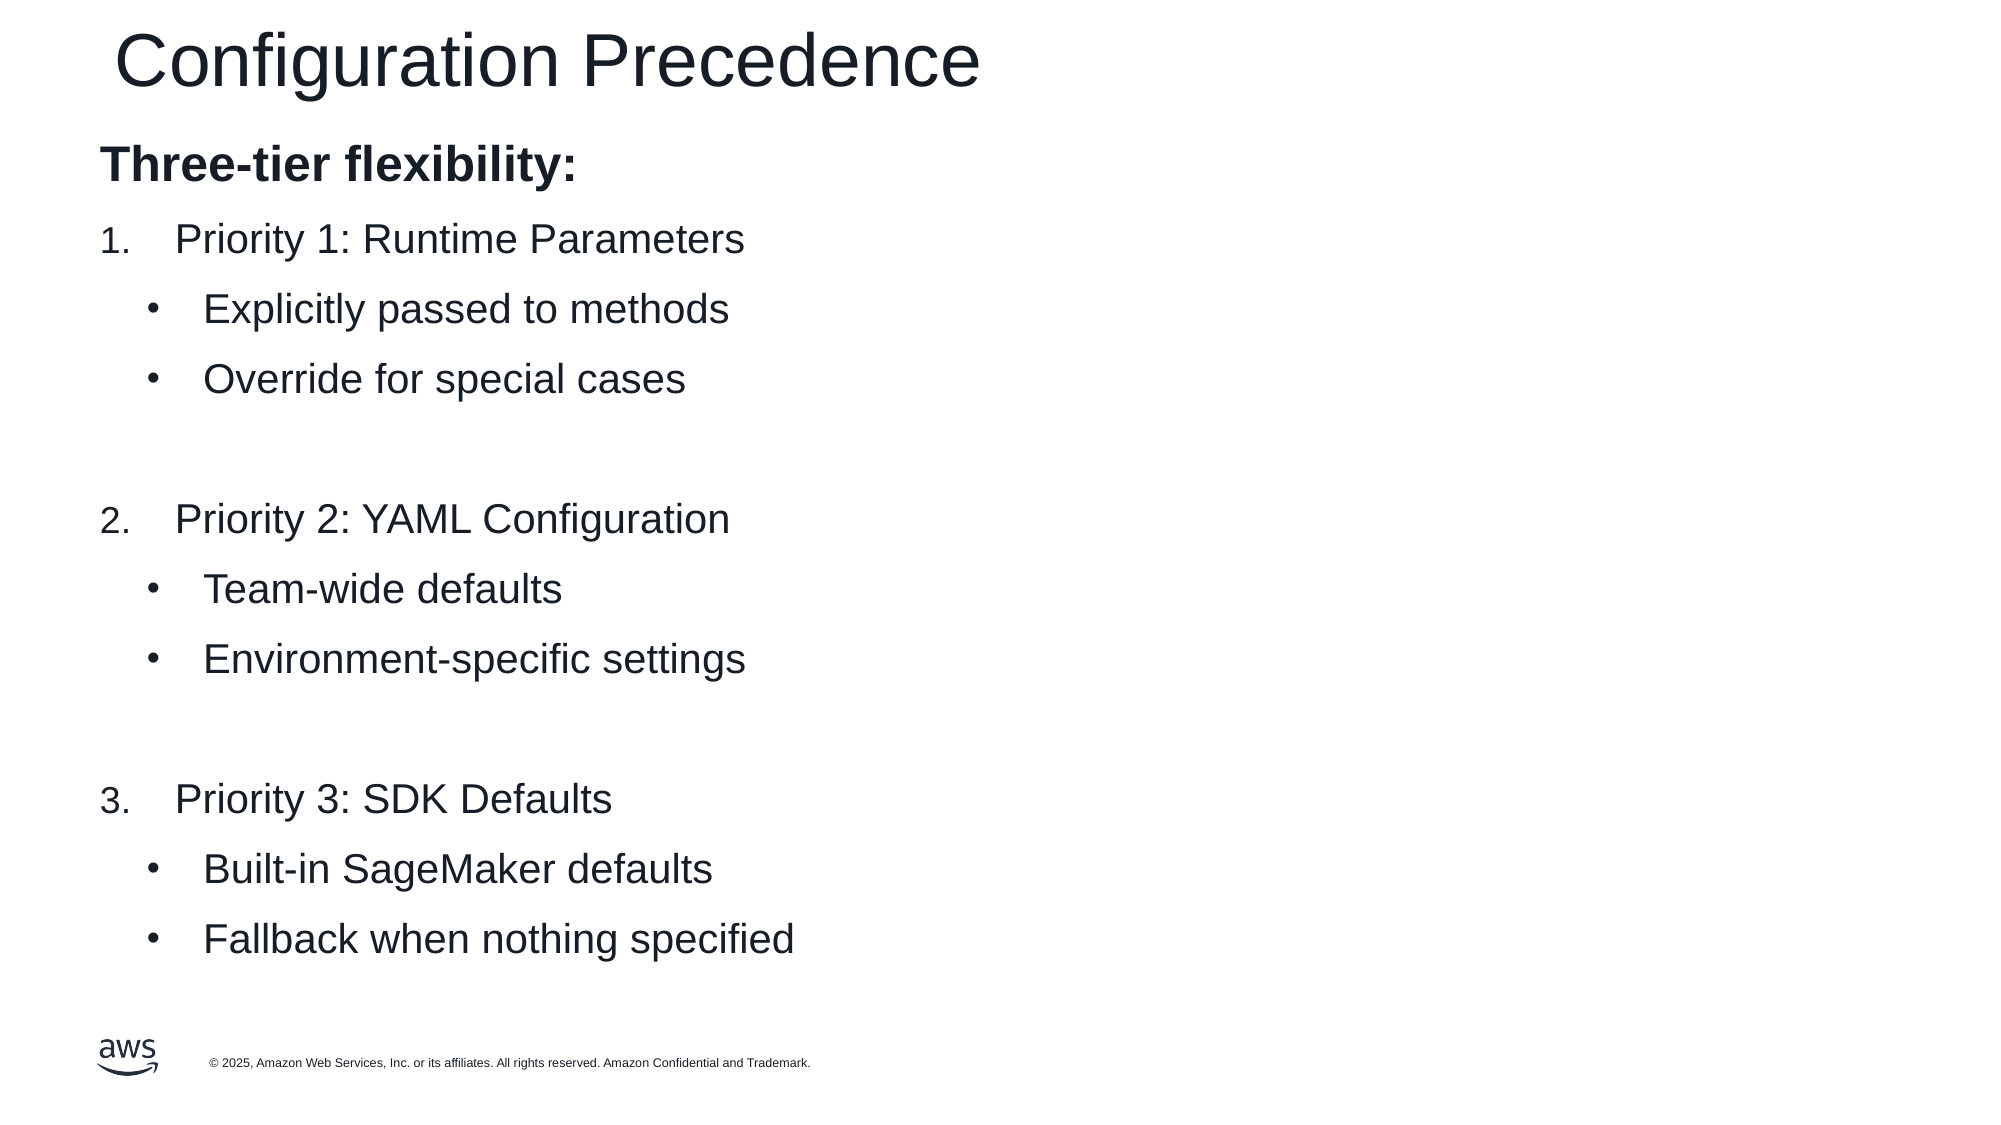

# Configuration Precedence
Three-tier flexibility:
Priority 1: Runtime Parameters
Explicitly passed to methods
Override for special cases

Priority 2: YAML Configuration
Team-wide defaults
Environment-specific settings

Priority 3: SDK Defaults
Built-in SageMaker defaults
Fallback when nothing specified